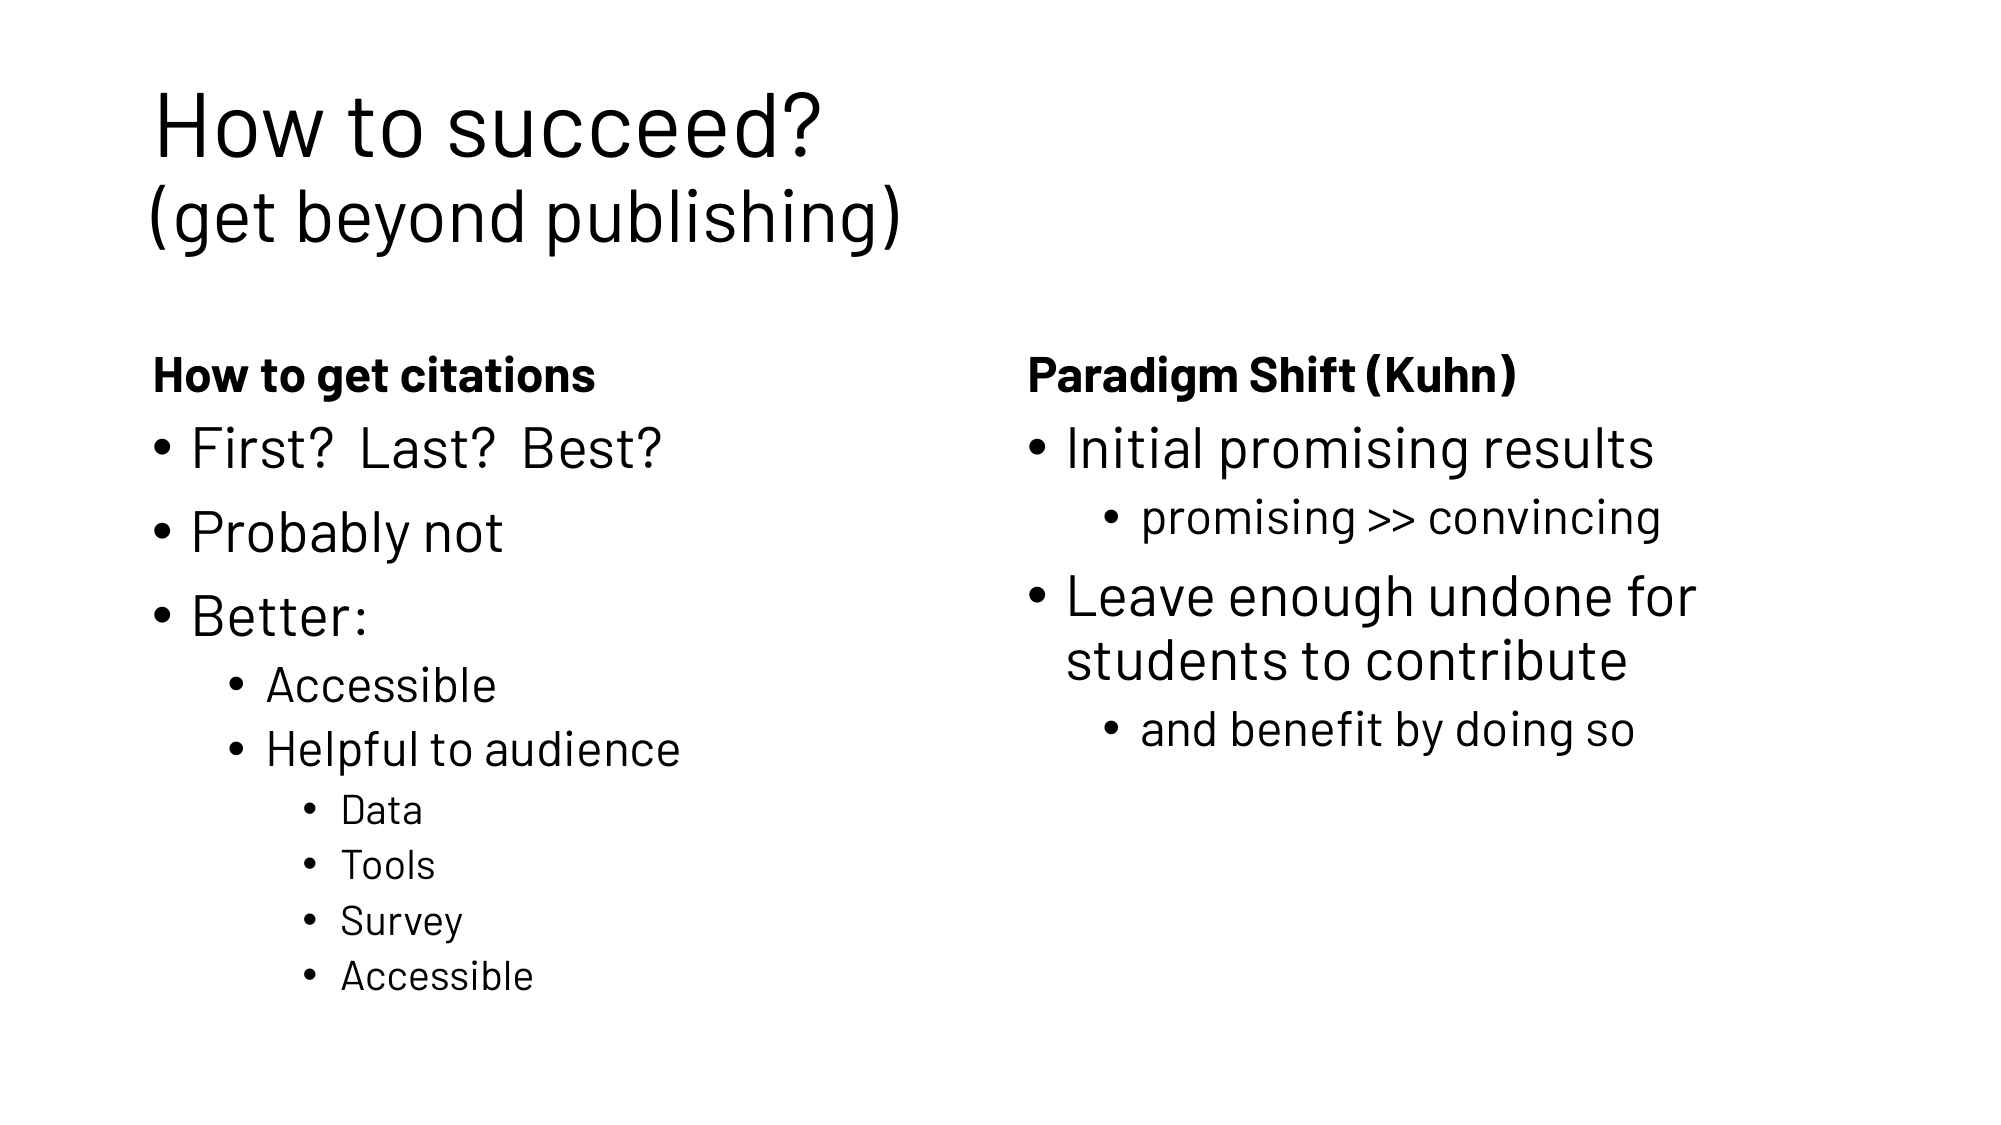

# How to succeed? (get beyond publishing)
How to get citations
Paradigm Shift (Kuhn)
First?  Last?  Best?
Probably not
Better:
Accessible
Helpful to audience
Data
Tools
Survey
Accessible
Initial promising results
promising >> convincing
Leave enough undone for students to contribute
and benefit by doing so